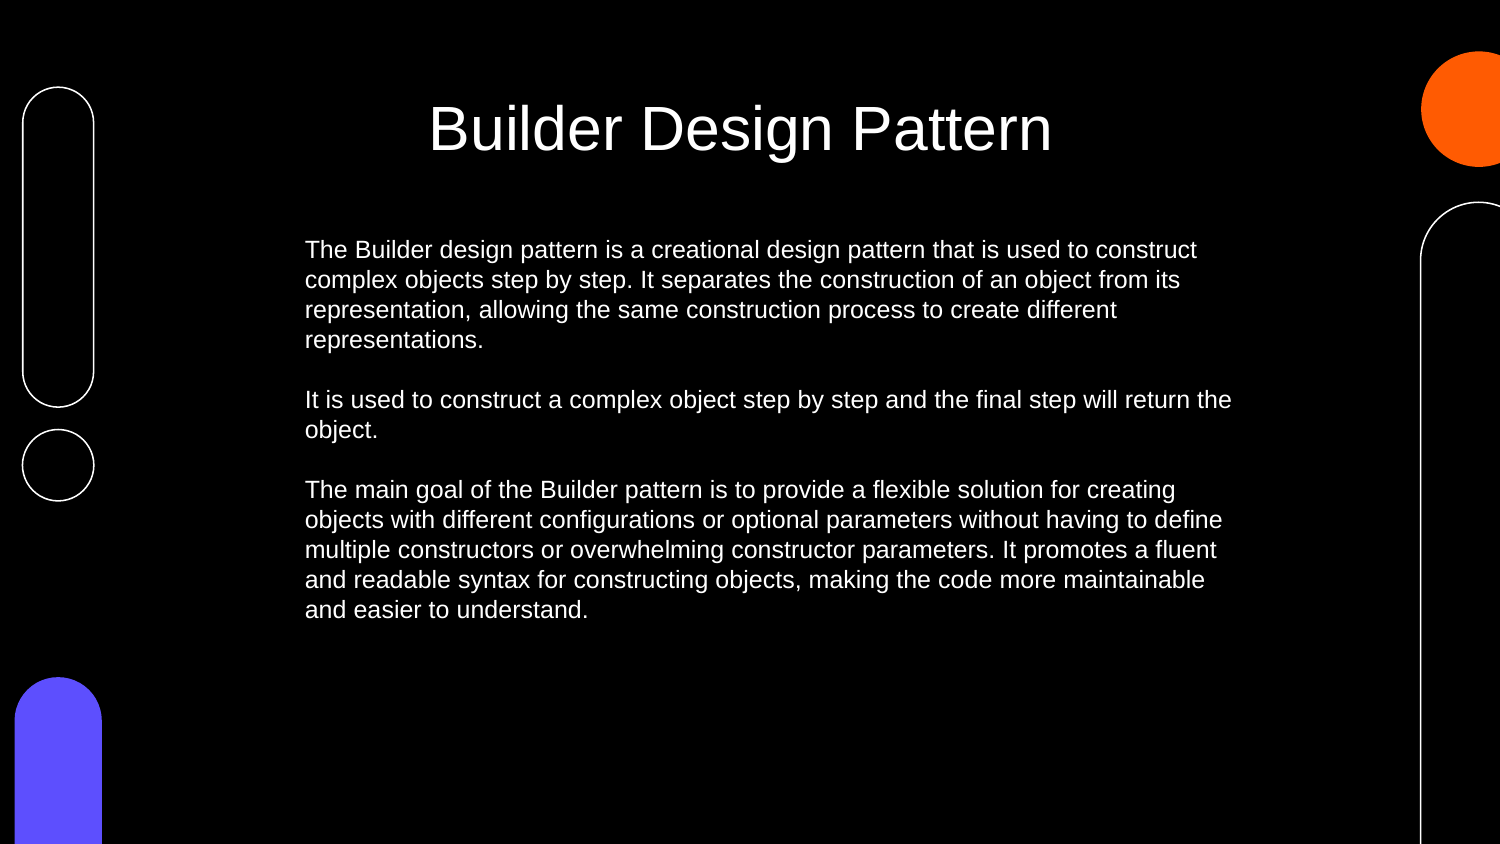

# Builder Design Pattern
The Builder design pattern is a creational design pattern that is used to construct complex objects step by step. It separates the construction of an object from its representation, allowing the same construction process to create different representations.

It is used to construct a complex object step by step and the final step will return the object.

The main goal of the Builder pattern is to provide a flexible solution for creating objects with different configurations or optional parameters without having to define multiple constructors or overwhelming constructor parameters. It promotes a fluent and readable syntax for constructing objects, making the code more maintainable and easier to understand.